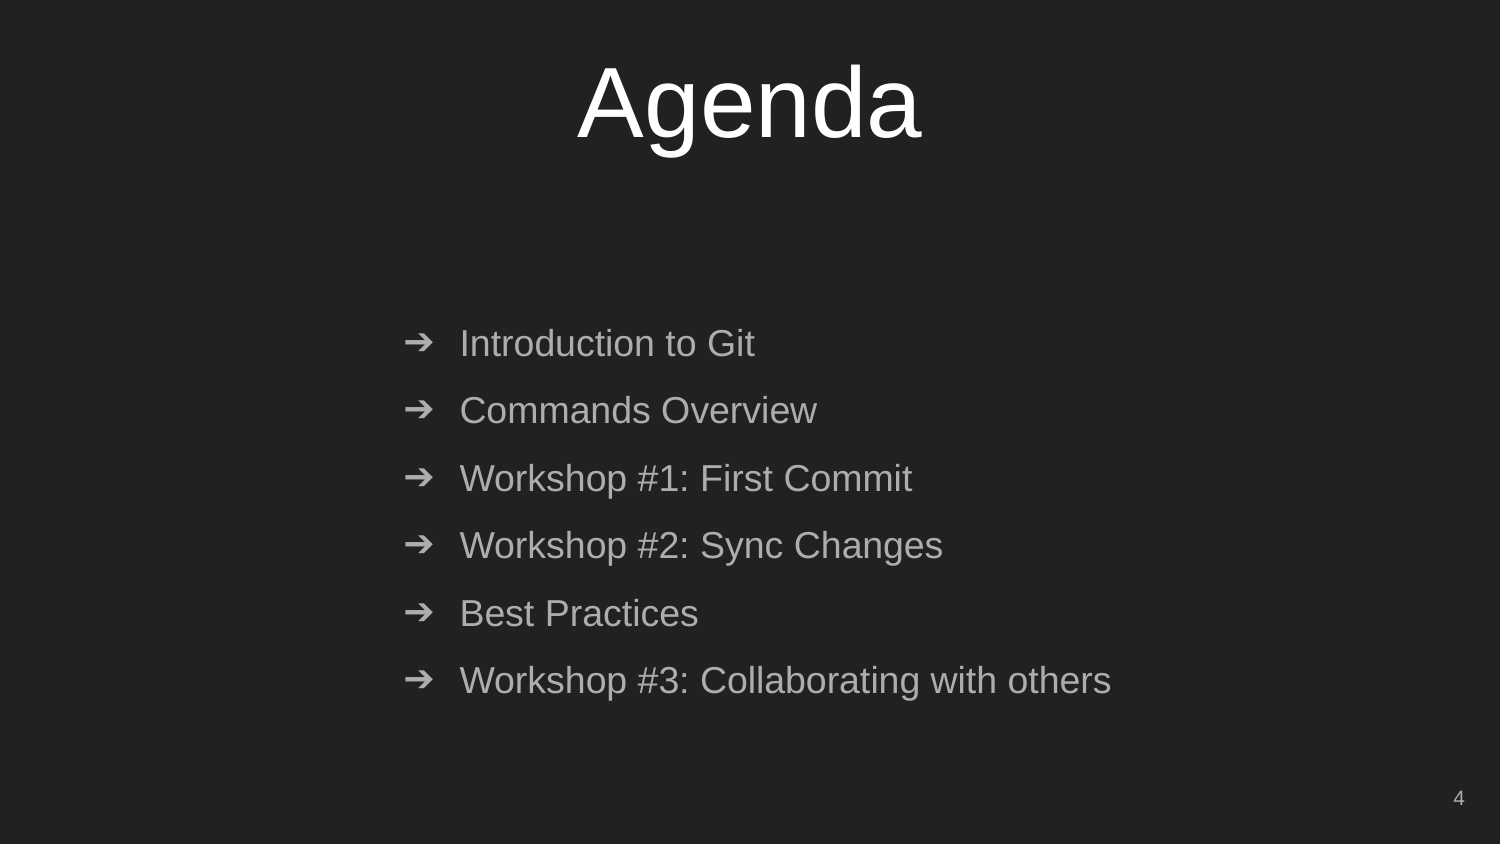

# Agenda
Introduction to Git
Commands Overview
Workshop #1: First Commit
Workshop #2: Sync Changes
Best Practices
Workshop #3: Collaborating with others
4